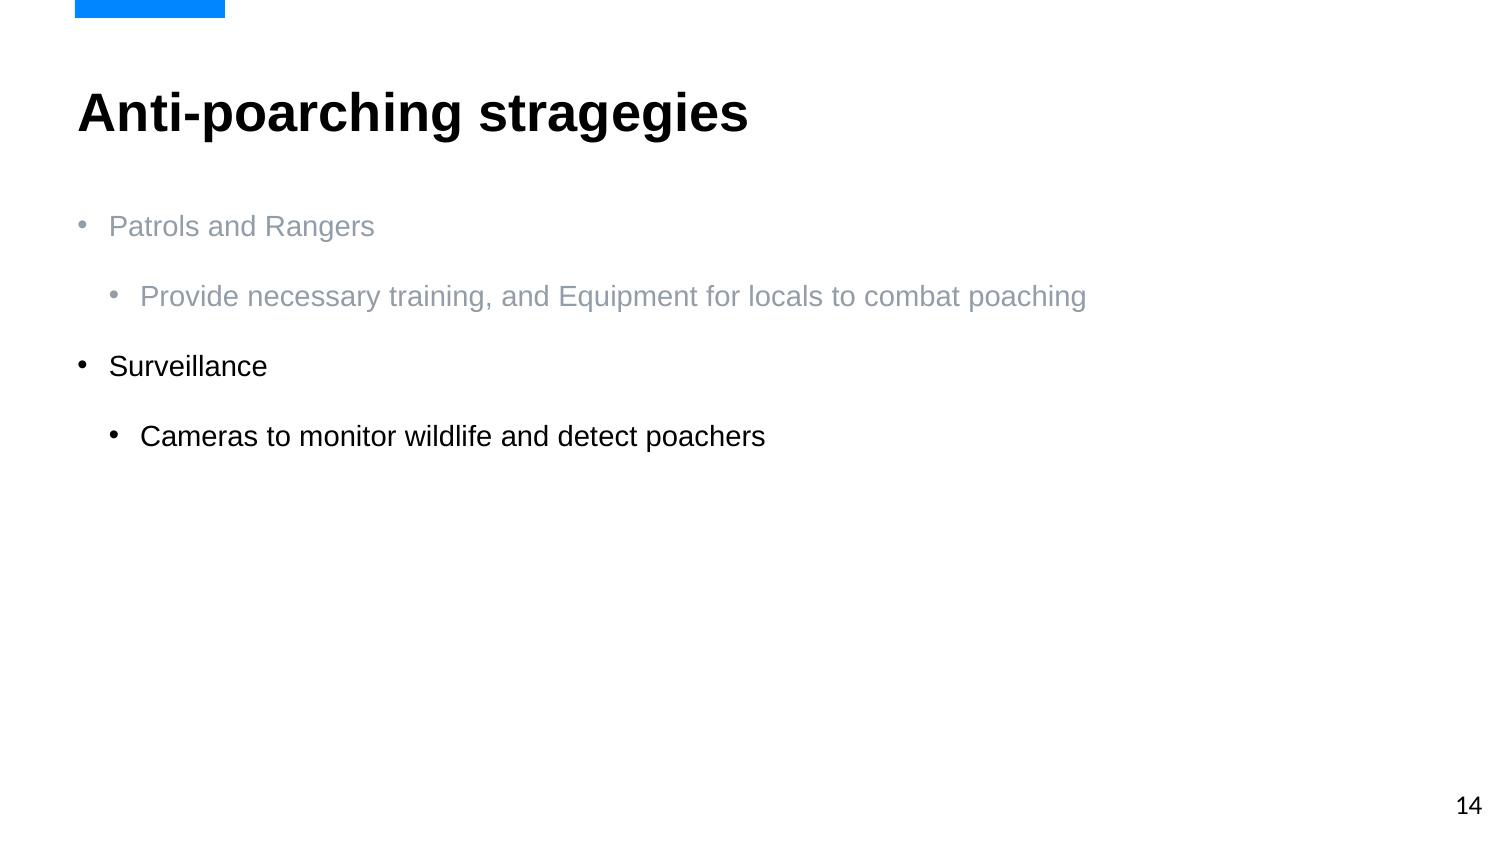

Anti-poarching stragegies
Patrols and Rangers
Provide necessary training, and Equipment for locals to combat poaching
Surveillance
Cameras to monitor wildlife and detect poachers
14